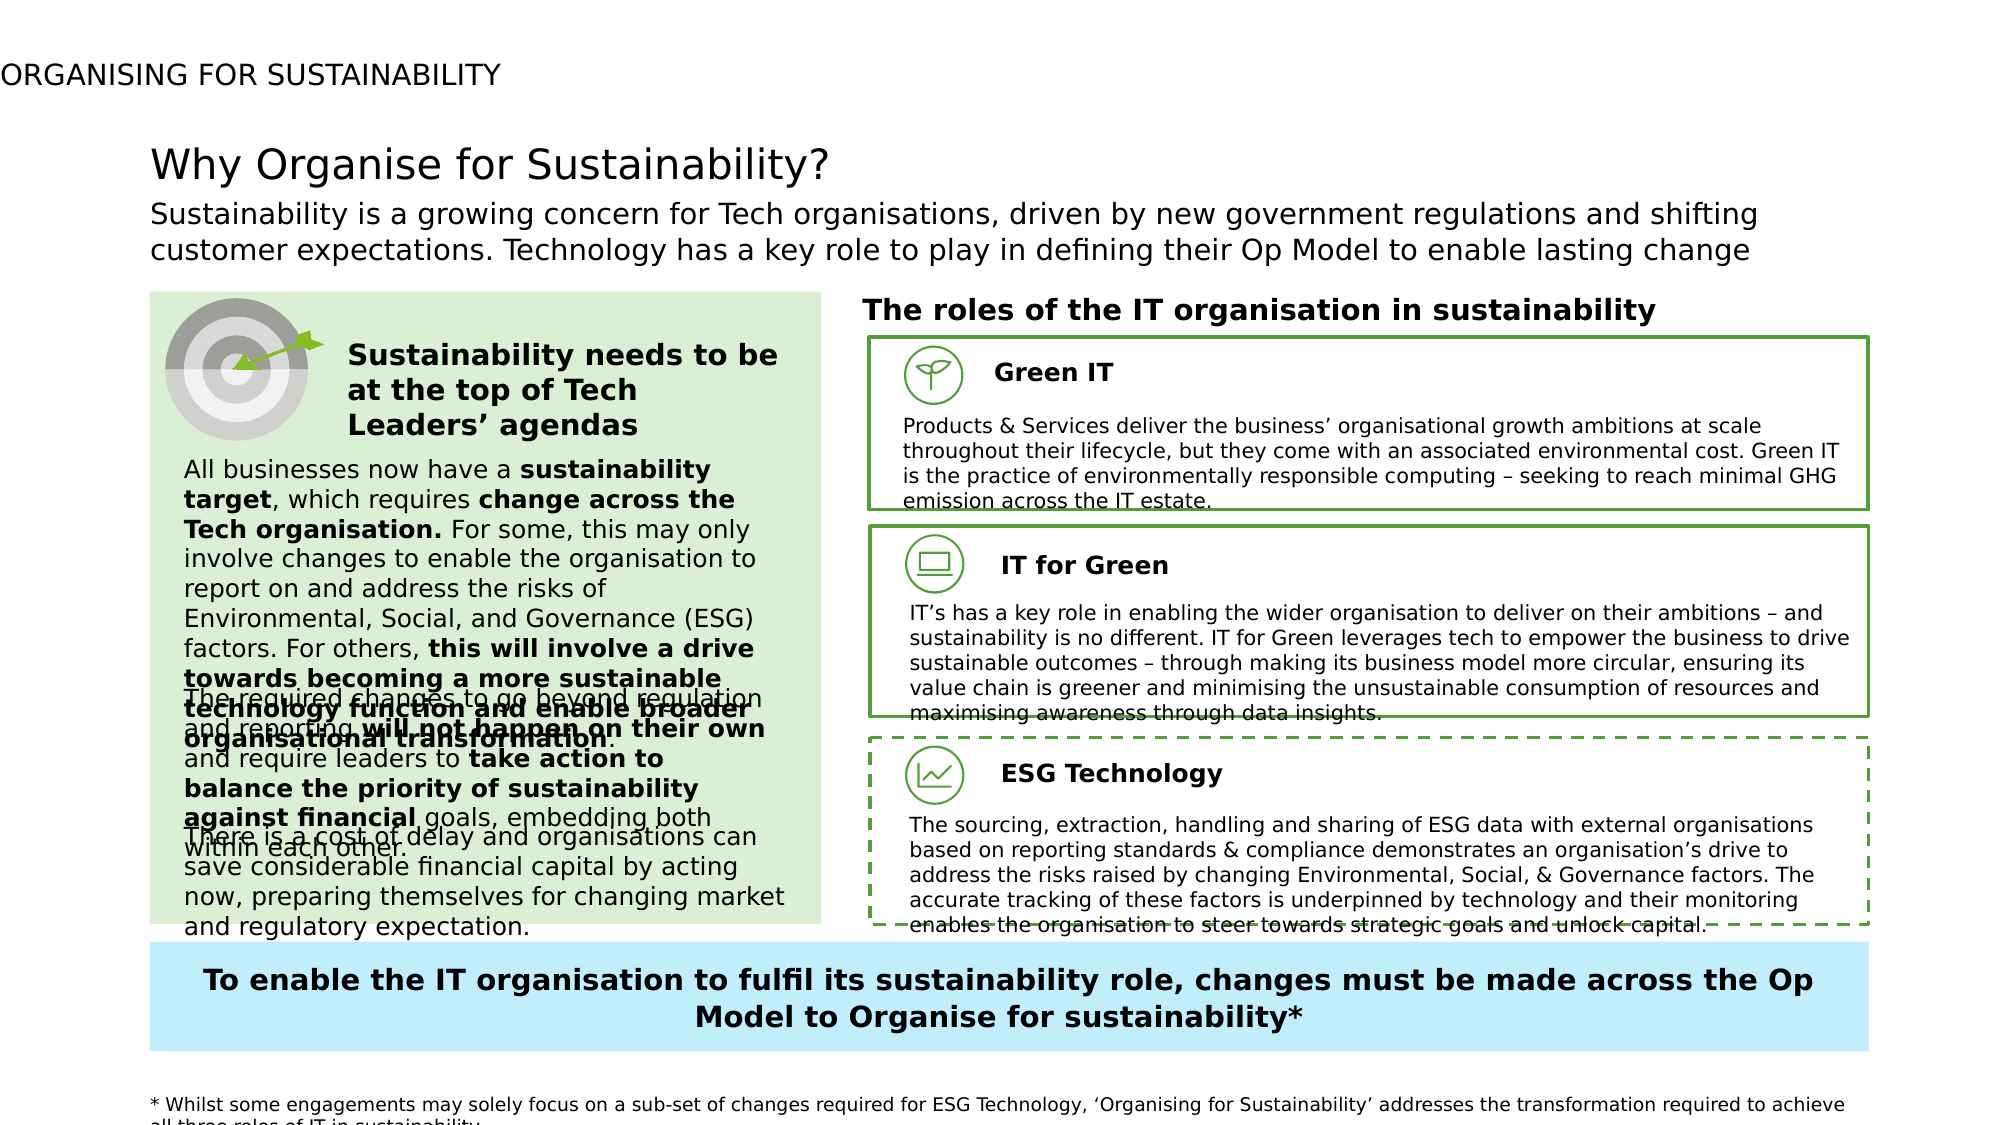

ORGANISING FOR SUSTAINABILITY
# Why Organise for Sustainability?
Sustainability is a growing concern for Tech organisations, driven by new government regulations and shifting customer expectations. Technology has a key role to play in defining their Op Model to enable lasting change

The roles of the IT organisation in sustainability

Sustainability needs to be at the top of Tech Leaders’ agendas

Green IT

Products & Services deliver the business’ organisational growth ambitions at scale throughout their lifecycle, but they come with an associated environmental cost. Green IT is the practice of environmentally responsible computing – seeking to reach minimal GHG emission across the IT estate.
All businesses now have a sustainability target, which requires change across the Tech organisation. For some, this may only involve changes to enable the organisation to report on and address the risks of Environmental, Social, and Governance (ESG) factors. For others, this will involve a drive towards becoming a more sustainable technology function and enable broader organisational transformation.

IT for Green
IT’s has a key role in enabling the wider organisation to deliver on their ambitions – and sustainability is no different. IT for Green leverages tech to empower the business to drive sustainable outcomes – through making its business model more circular, ensuring its value chain is greener and minimising the unsustainable consumption of resources and maximising awareness through data insights.
The required changes to go beyond regulation and reporting will not happen on their own and require leaders to take action to balance the priority of sustainability against financial goals, embedding both within each other.

ESG Technology
The sourcing, extraction, handling and sharing of ESG data with external organisations based on reporting standards & compliance demonstrates an organisation’s drive to address the risks raised by changing Environmental, Social, & Governance factors. The accurate tracking of these factors is underpinned by technology and their monitoring enables the organisation to steer towards strategic goals and unlock capital.
There is a cost of delay and organisations can save considerable financial capital by acting now, preparing themselves for changing market and regulatory expectation.
To enable the IT organisation to fulfil its sustainability role, changes must be made across the Op Model to Organise for sustainability*
* Whilst some engagements may solely focus on a sub-set of changes required for ESG Technology, ‘Organising for Sustainability’ addresses the transformation required to achieve all three roles of IT in sustainability